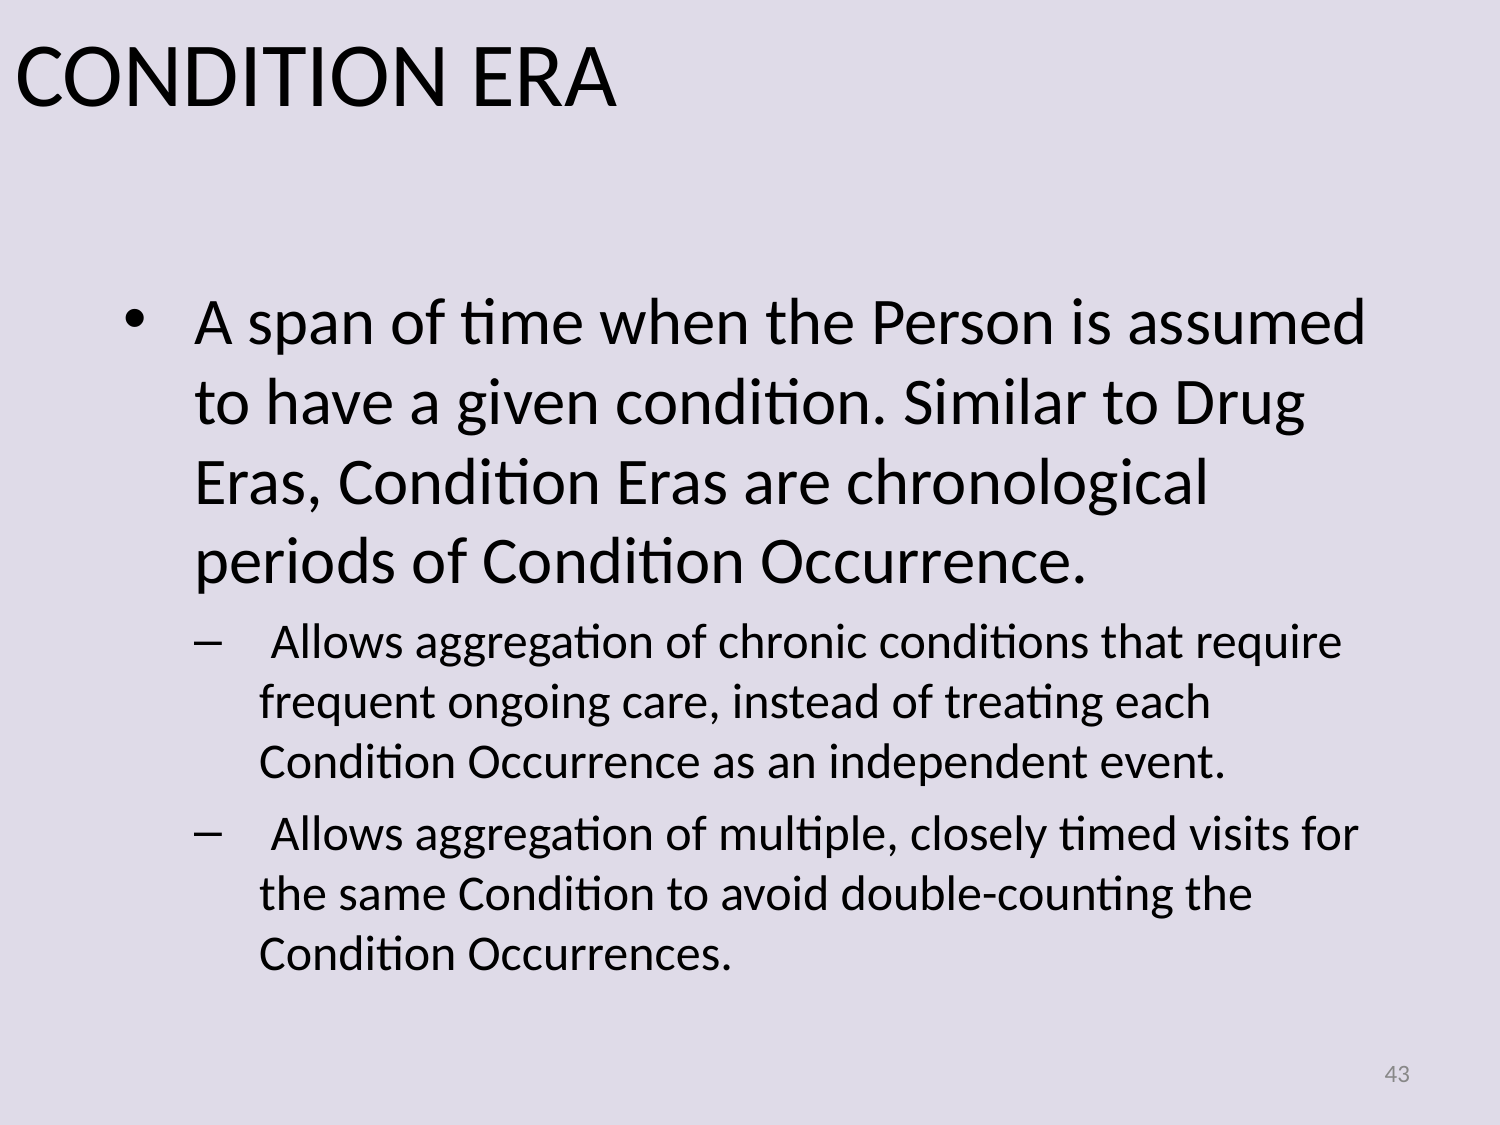

# CONDITION ERA
A span of time when the Person is assumed to have a given condition. Similar to Drug Eras, Condition Eras are chronological periods of Condition Occurrence.
 Allows aggregation of chronic conditions that require frequent ongoing care, instead of treating each Condition Occurrence as an independent event.
 Allows aggregation of multiple, closely timed visits for the same Condition to avoid double-counting the Condition Occurrences.
43